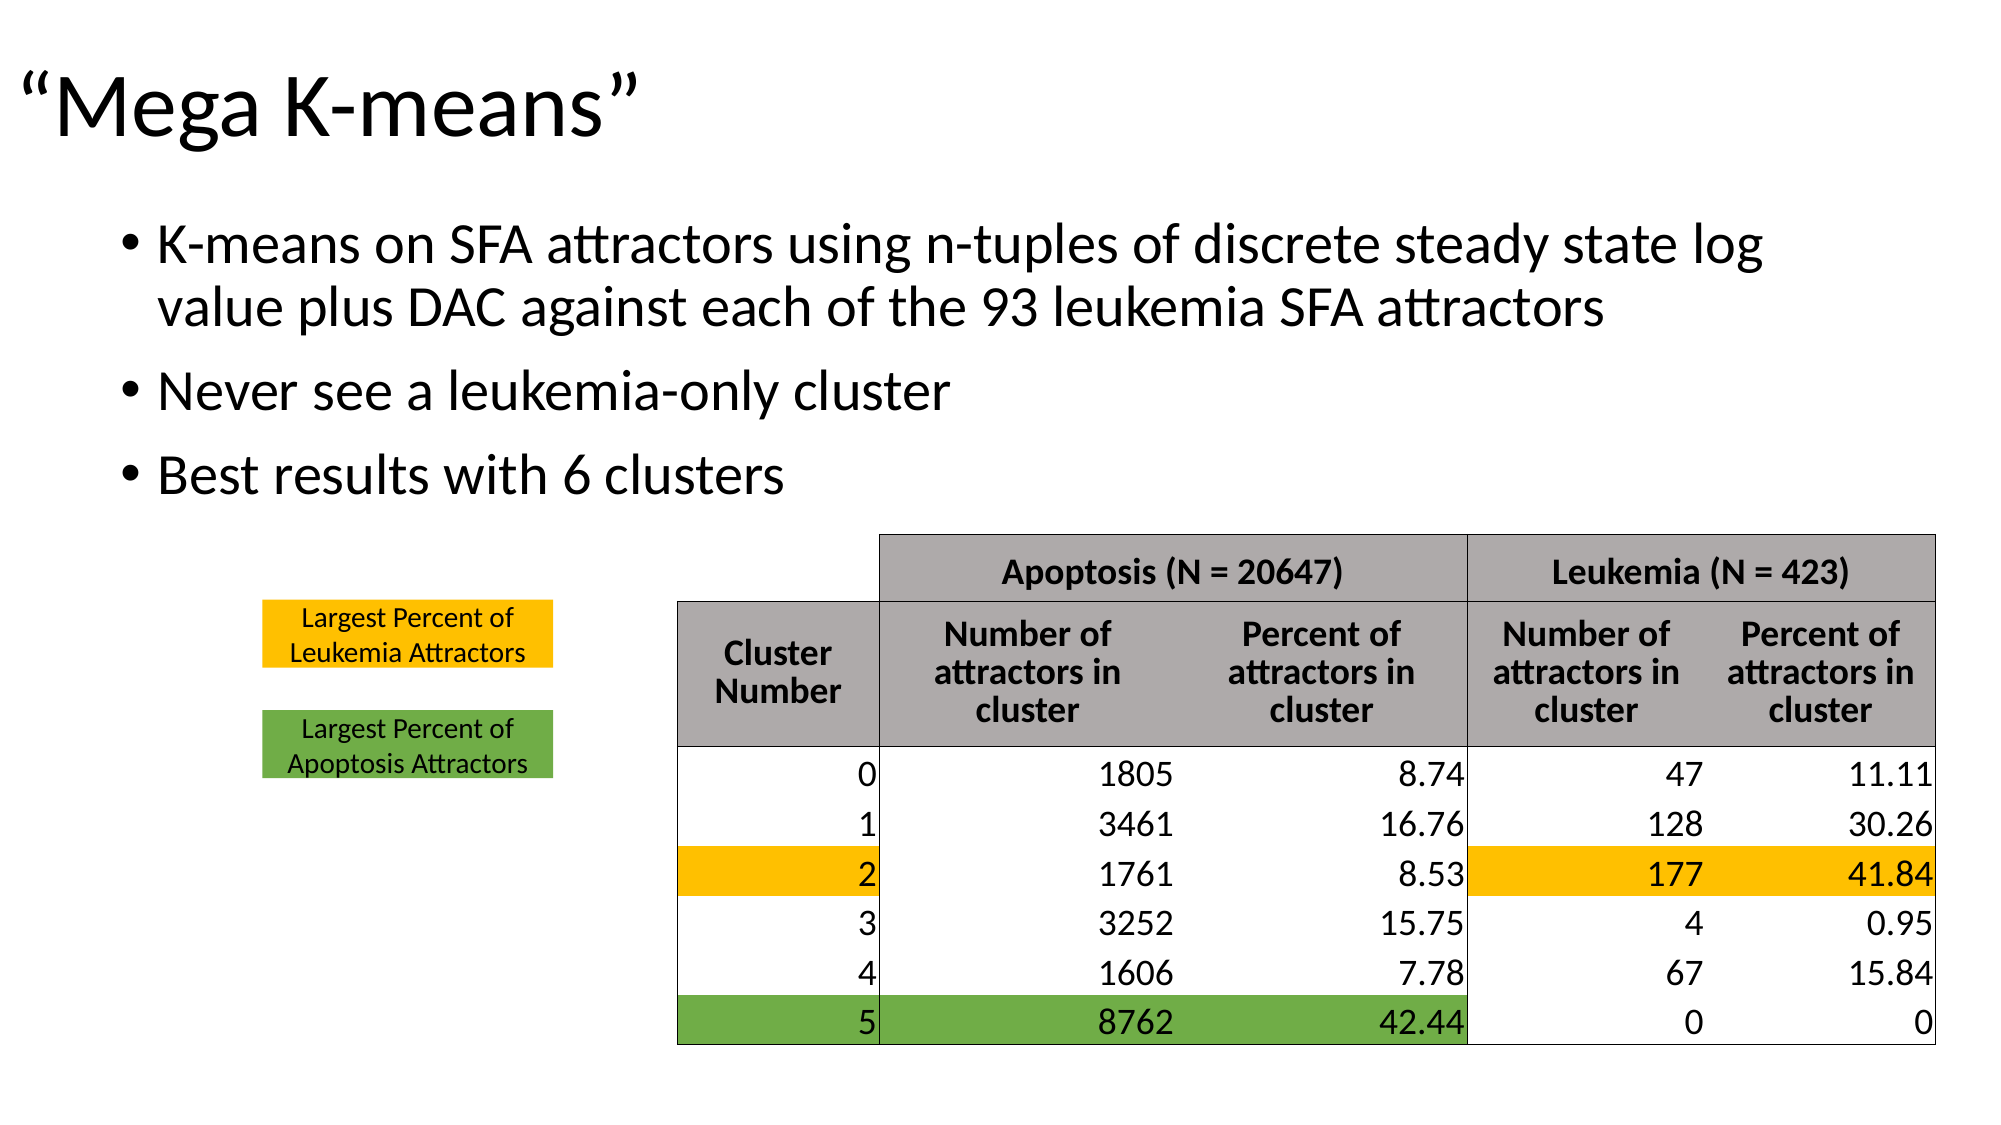

# “Mega K-means”
K-means on SFA attractors using n-tuples of discrete steady state log value plus DAC against each of the 93 leukemia SFA attractors
Never see a leukemia-only cluster
Best results with 6 clusters
|  | Apoptosis (N = 20647) |  | Leukemia (N = 423) |  |
| --- | --- | --- | --- | --- |
| Cluster Number | Number of attractors in cluster | Percent of attractors in cluster | Number of attractors in cluster | Percent of attractors in cluster |
| 0 | 1805 | 8.74 | 47 | 11.11 |
| 1 | 3461 | 16.76 | 128 | 30.26 |
| 2 | 1761 | 8.53 | 177 | 41.84 |
| 3 | 3252 | 15.75 | 4 | 0.95 |
| 4 | 1606 | 7.78 | 67 | 15.84 |
| 5 | 8762 | 42.44 | 0 | 0 |
Largest Percent of Leukemia Attractors
Largest Percent of Apoptosis Attractors